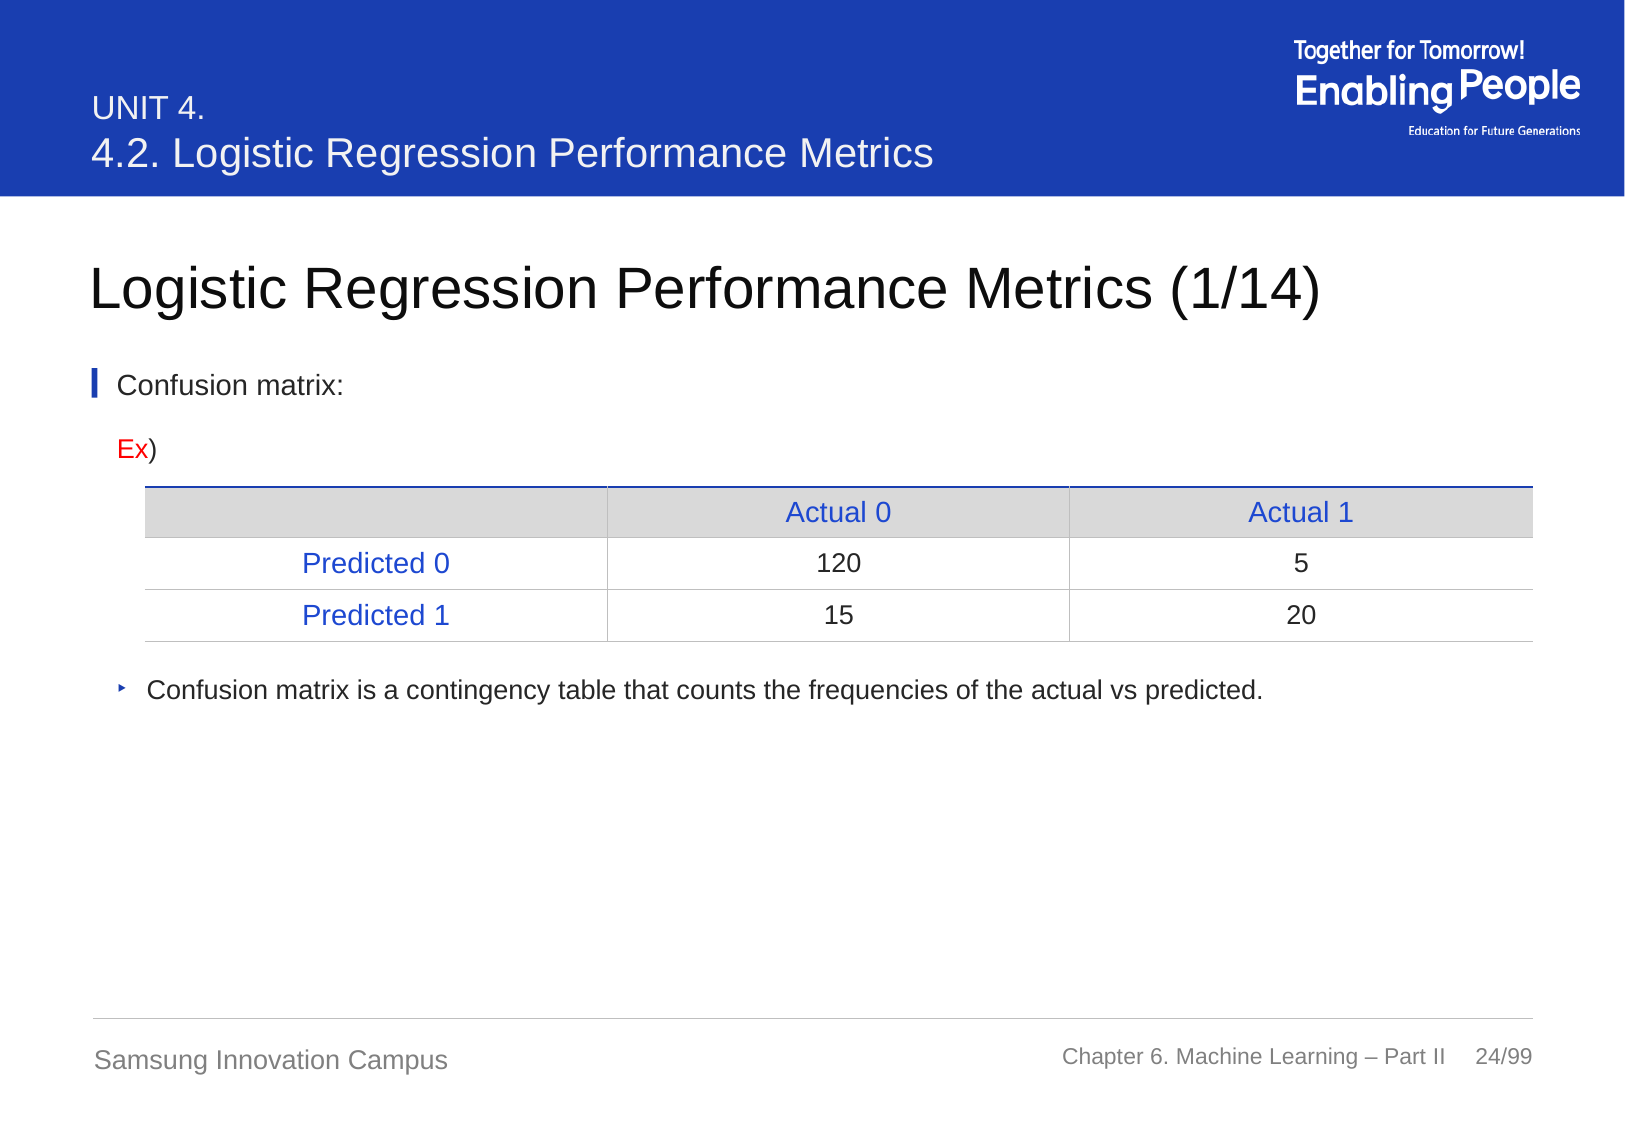

UNIT 4.
4.2. Logistic Regression Performance Metrics
Logistic Regression Performance Metrics (1/14)
Confusion matrix:

Ex)
|  | Actual 0 | Actual 1 |
| --- | --- | --- |
| Predicted 0 | 120 | 5 |
| Predicted 1 | 15 | 20 |
Confusion matrix is a contingency table that counts the frequencies of the actual vs predicted.